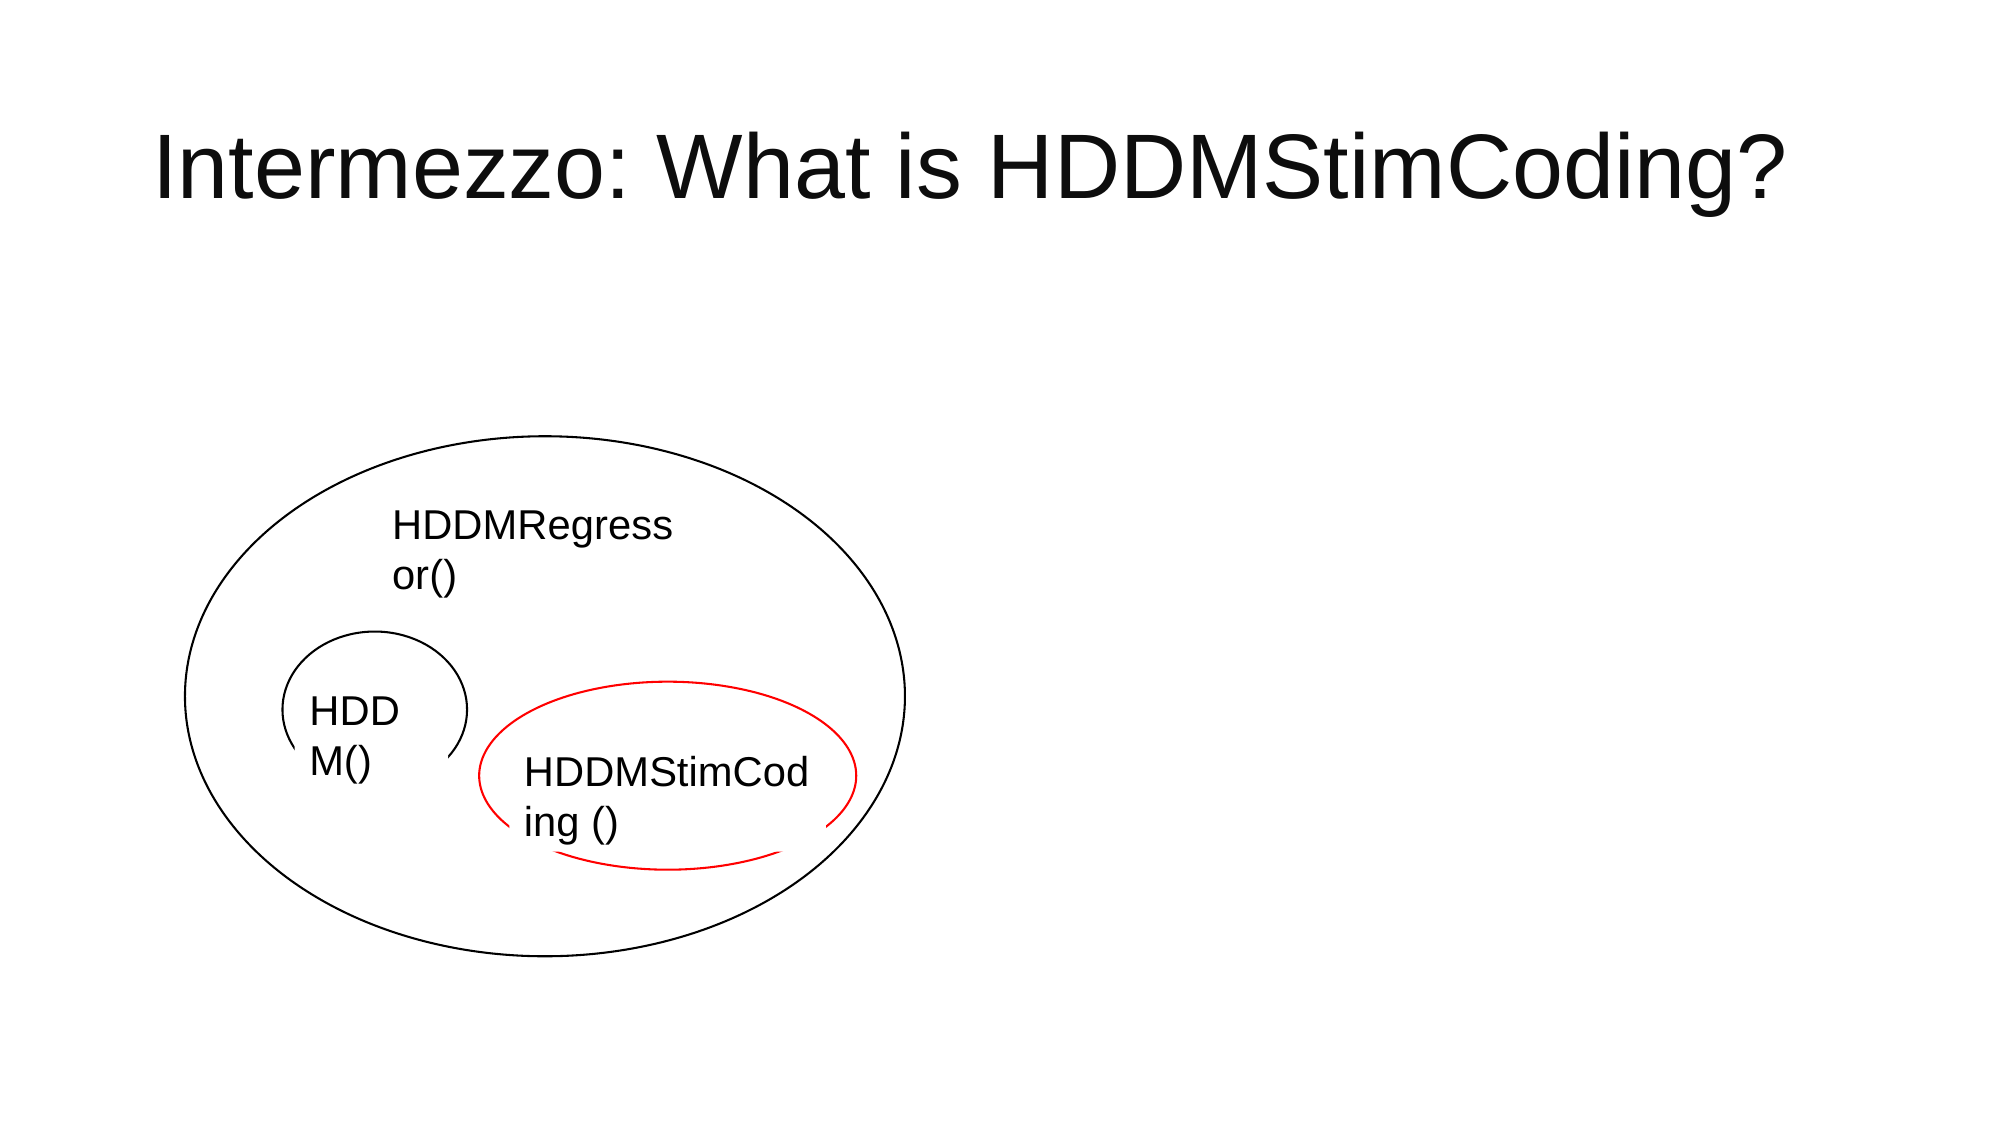

# Intermezzo: What is HDDMStimCoding?

HDDMRegressor()

HDDM()

HDDMStimCoding ()